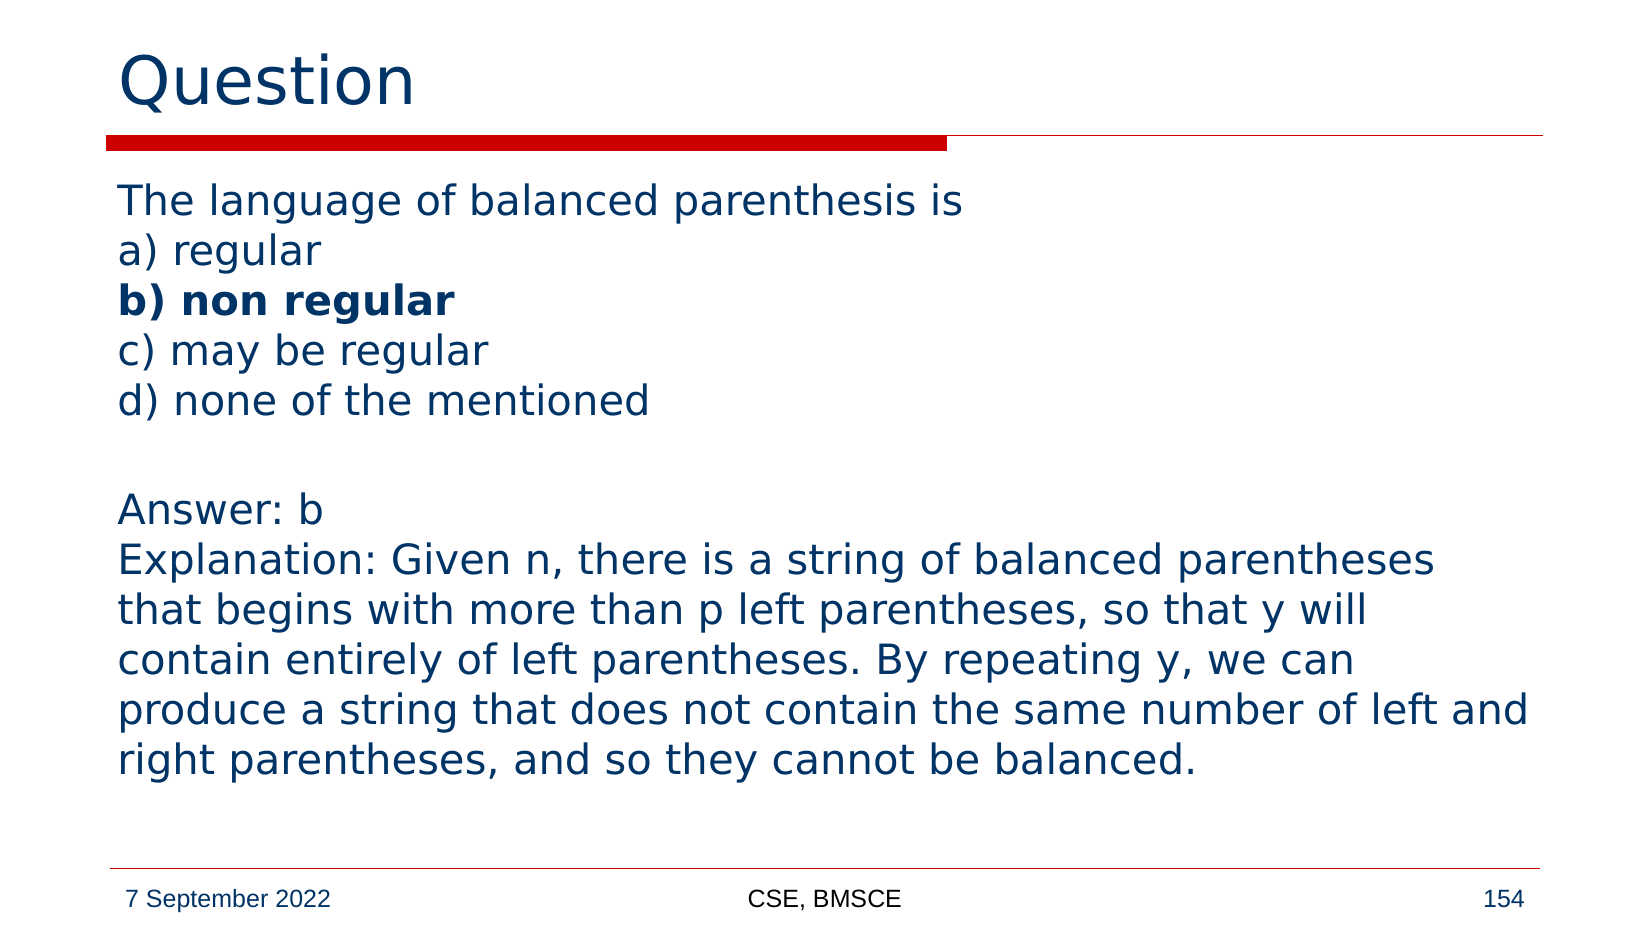

# Question
The language of balanced parenthesis is
a) regular
b) non regular
c) may be regular
d) none of the mentioned
Answer: b
Explanation: Given n, there is a string of balanced parentheses that begins with more than p left parentheses, so that y will contain entirely of left parentheses. By repeating y, we can produce a string that does not contain the same number of left and right parentheses, and so they cannot be balanced.

CSE, BMSCE
154
7 September 2022